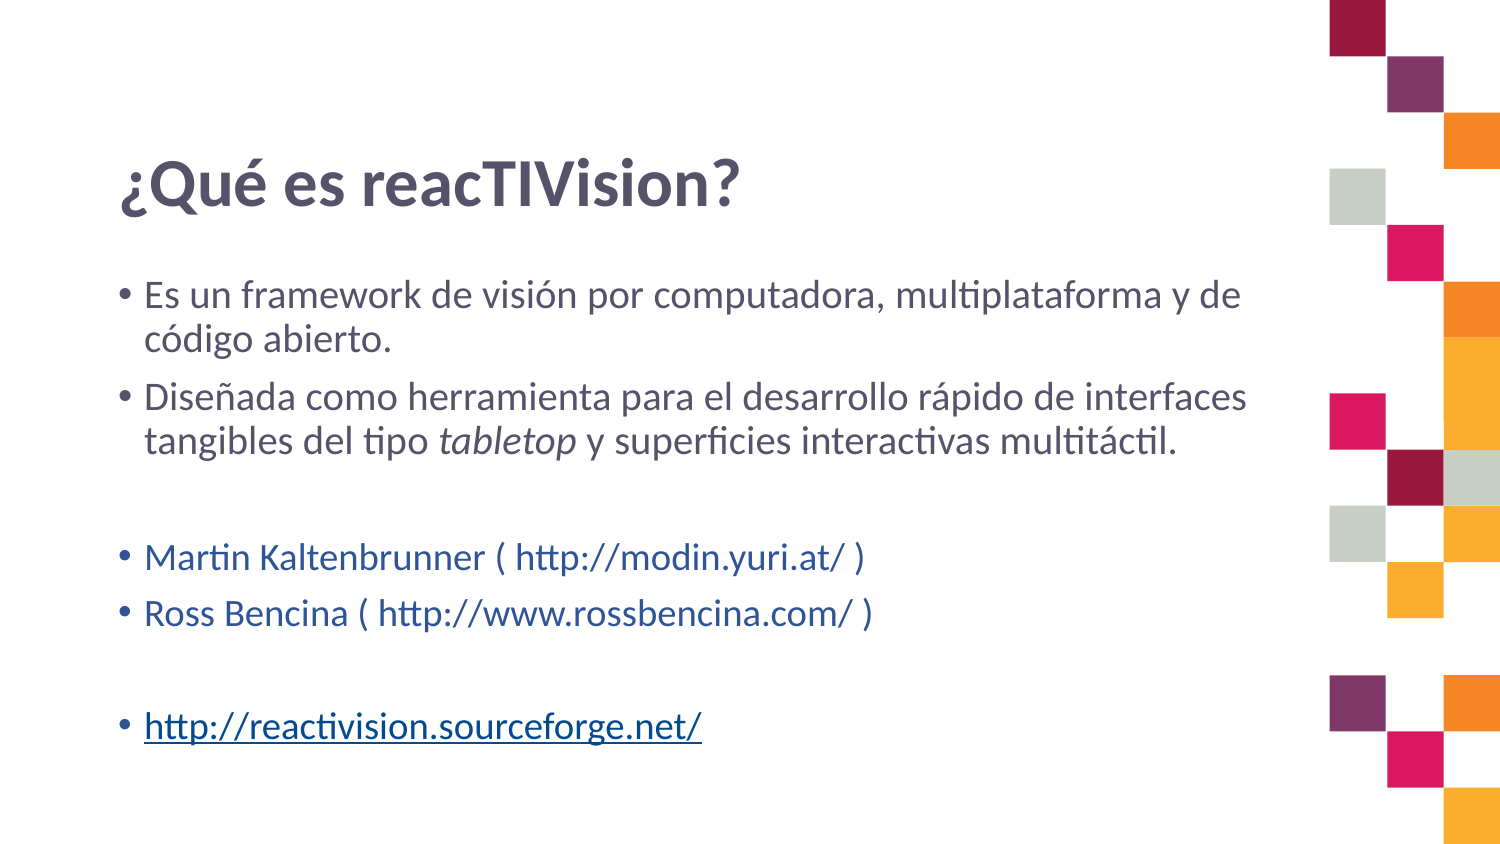

# ¿Qué es reacTIVision?
Es un framework de visión por computadora, multiplataforma y de código abierto.
Diseñada como herramienta para el desarrollo rápido de interfaces tangibles del tipo tabletop y superficies interactivas multitáctil.

Martin Kaltenbrunner ( http://modin.yuri.at/ )
Ross Bencina ( http://www.rossbencina.com/ )

http://reactivision.sourceforge.net/